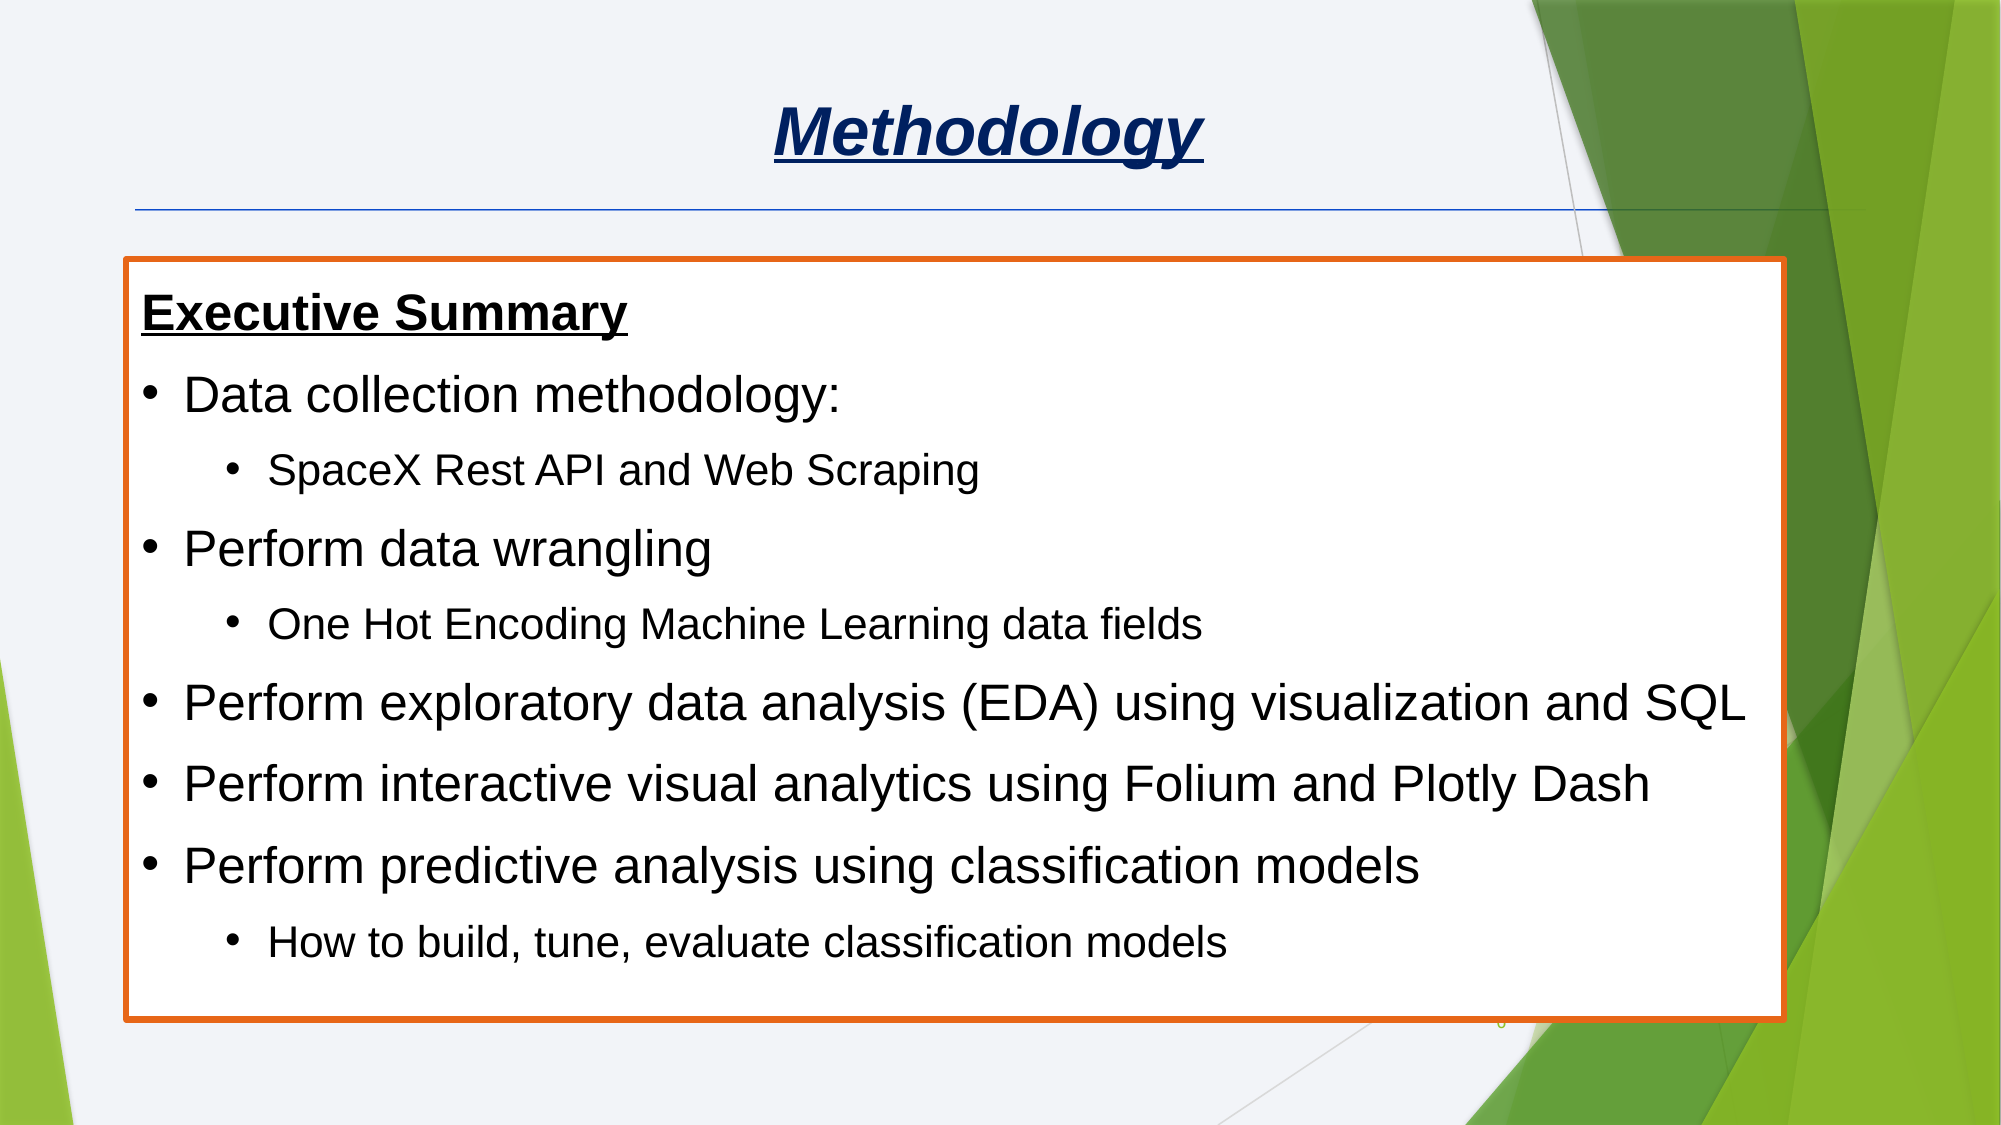

Methodology
Executive Summary
Data collection methodology:
SpaceX Rest API and Web Scraping
Perform data wrangling
One Hot Encoding Machine Learning data fields
Perform exploratory data analysis (EDA) using visualization and SQL
Perform interactive visual analytics using Folium and Plotly Dash
Perform predictive analysis using classification models
How to build, tune, evaluate classification models

6